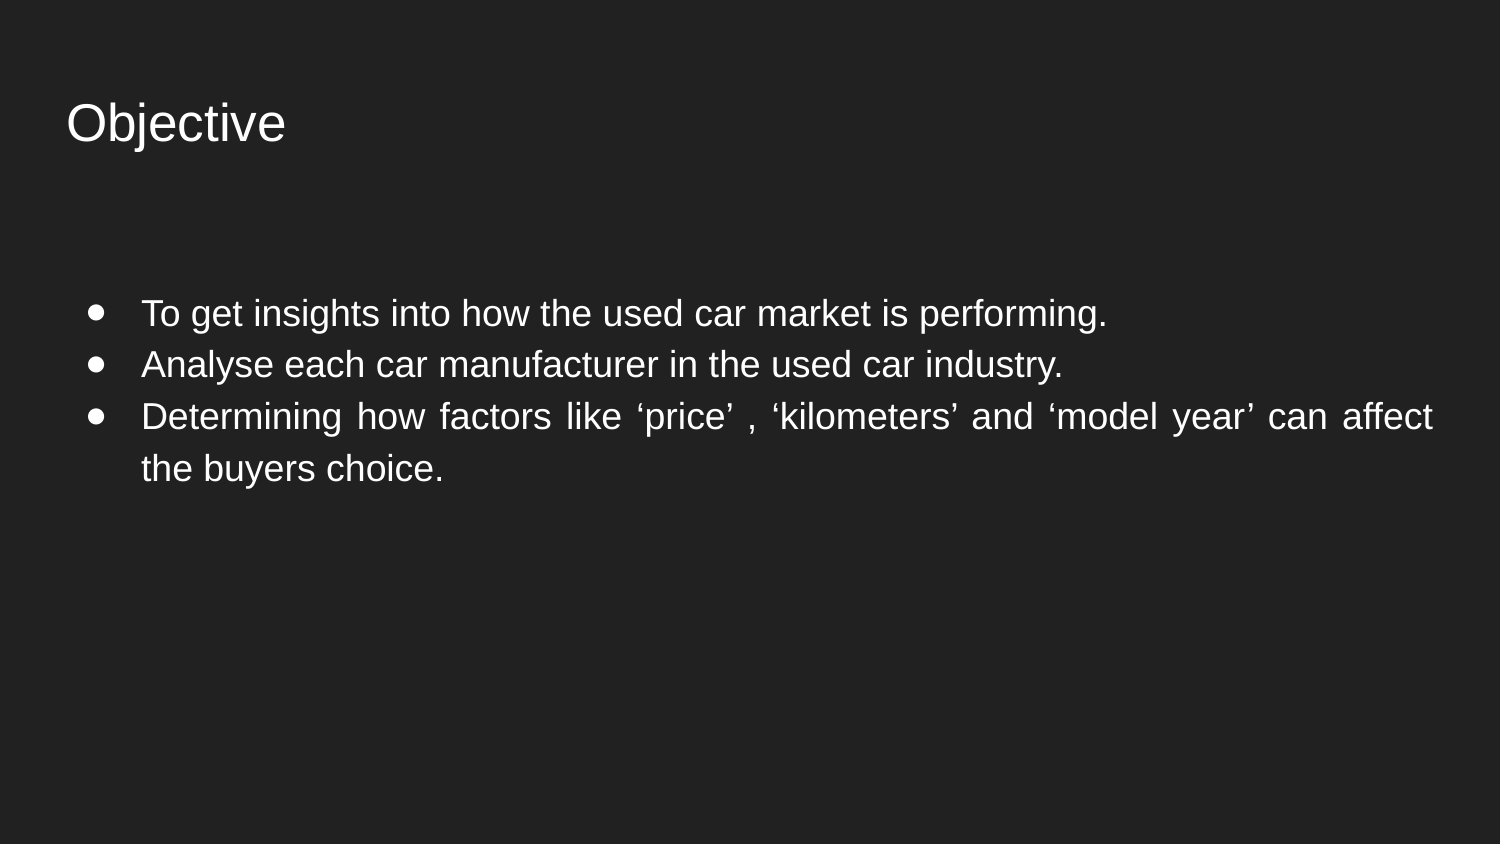

# Objective
To get insights into how the used car market is performing.
Analyse each car manufacturer in the used car industry.
Determining how factors like ‘price’ , ‘kilometers’ and ‘model year’ can affect the buyers choice.